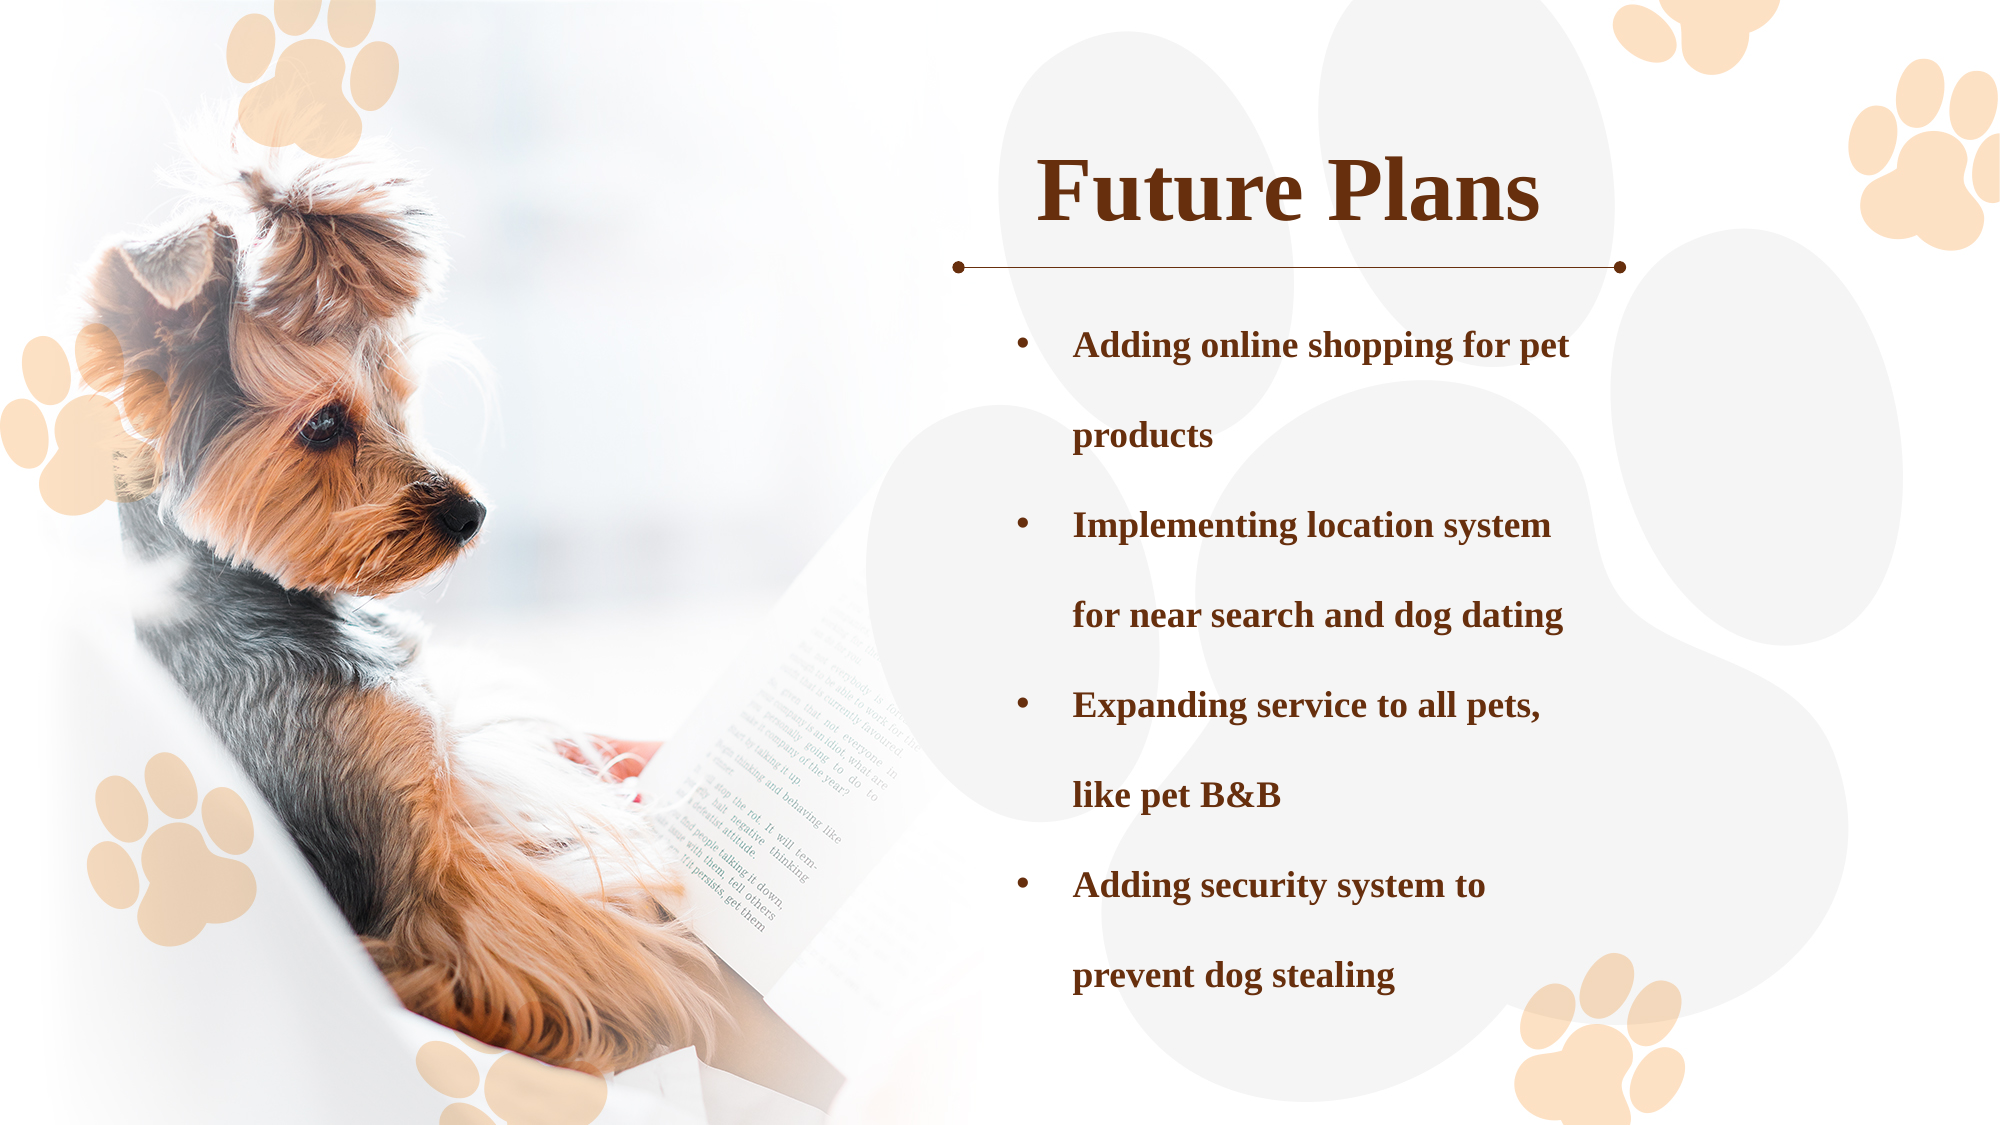

Future Plans
Adding online shopping for pet products
Implementing location system for near search and dog dating
Expanding service to all pets, like pet B&B
Adding security system to prevent dog stealing